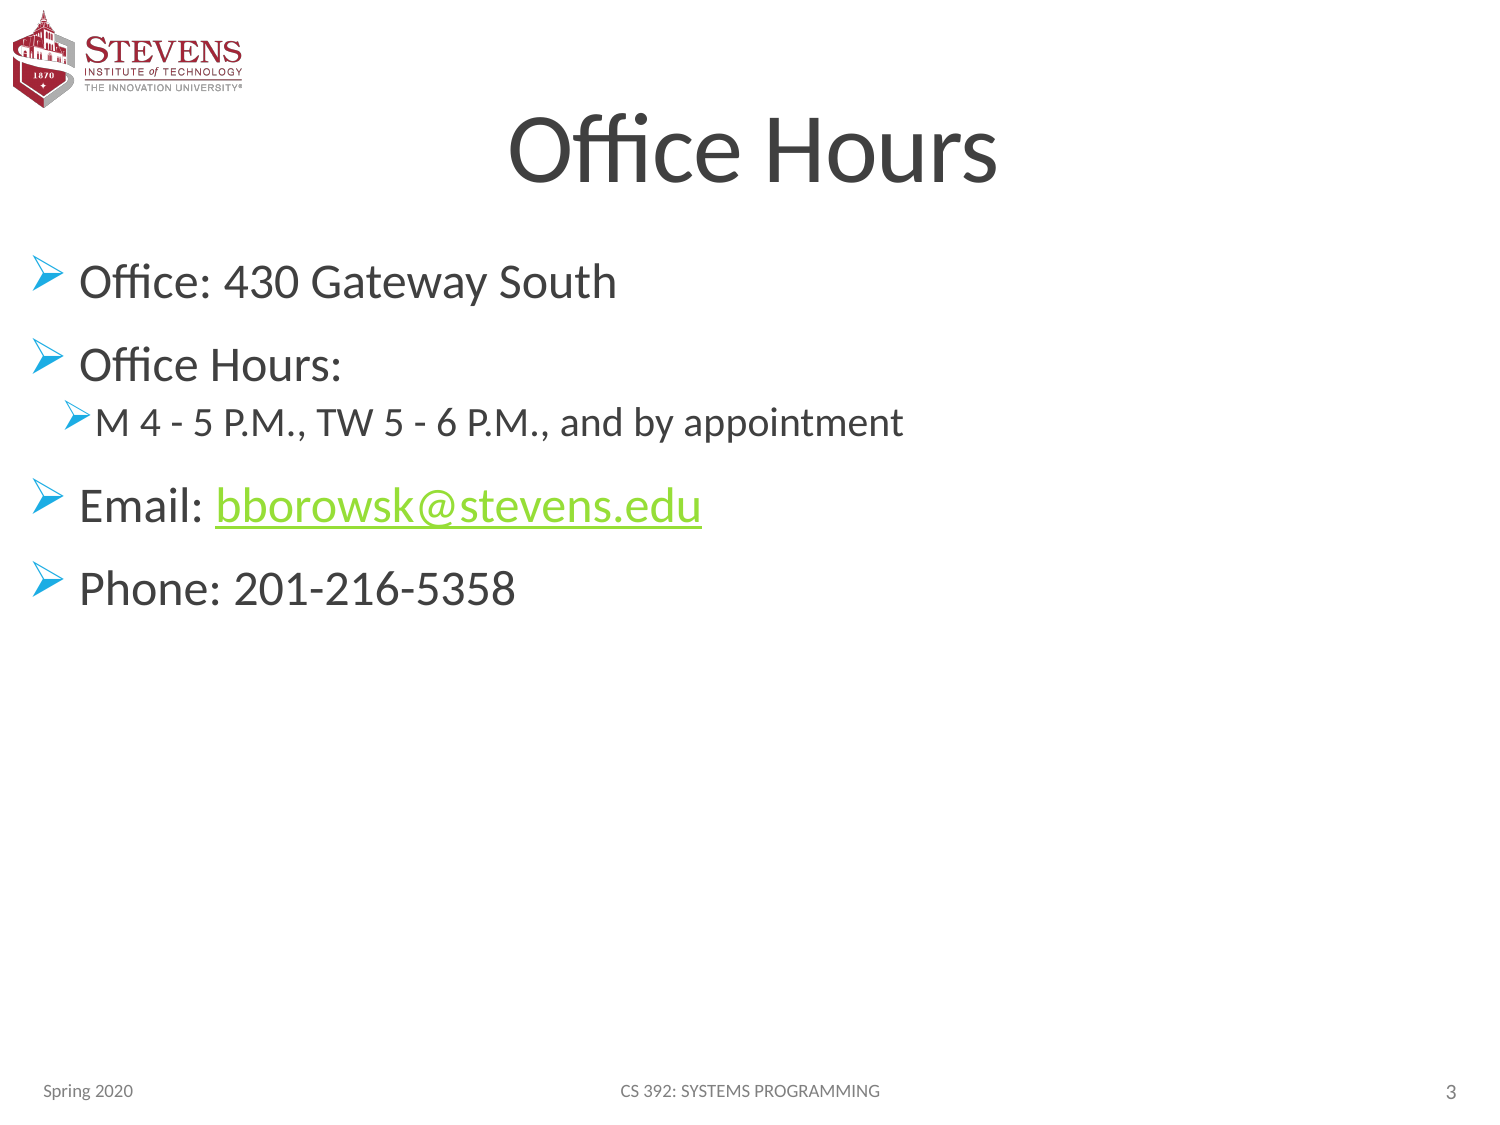

# Office Hours
 Office: 430 Gateway South
 Office Hours:
M 4 - 5 P.M., TW 5 - 6 P.M., and by appointment
 Email: bborowsk@stevens.edu
 Phone: 201-216-5358

Spring 2020
CS 392: Systems Programming
3